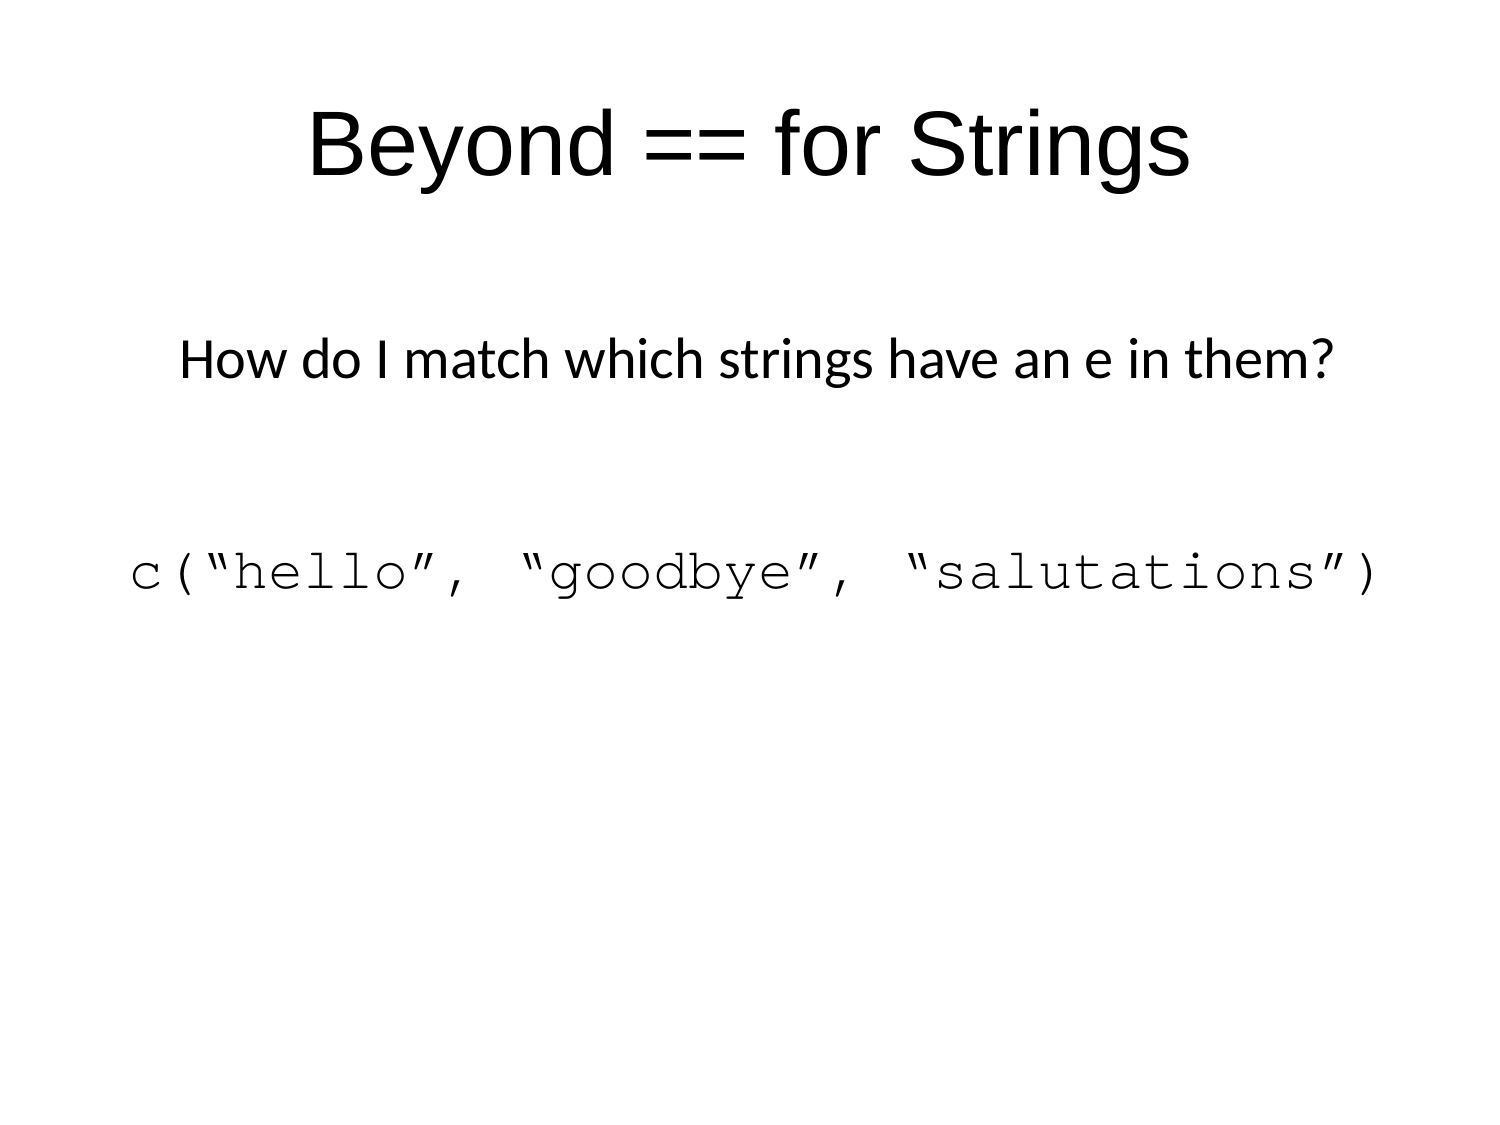

# Beyond == for Strings
How do I match which strings have an e in them?

c(“hello”, “goodbye”, “salutations”)